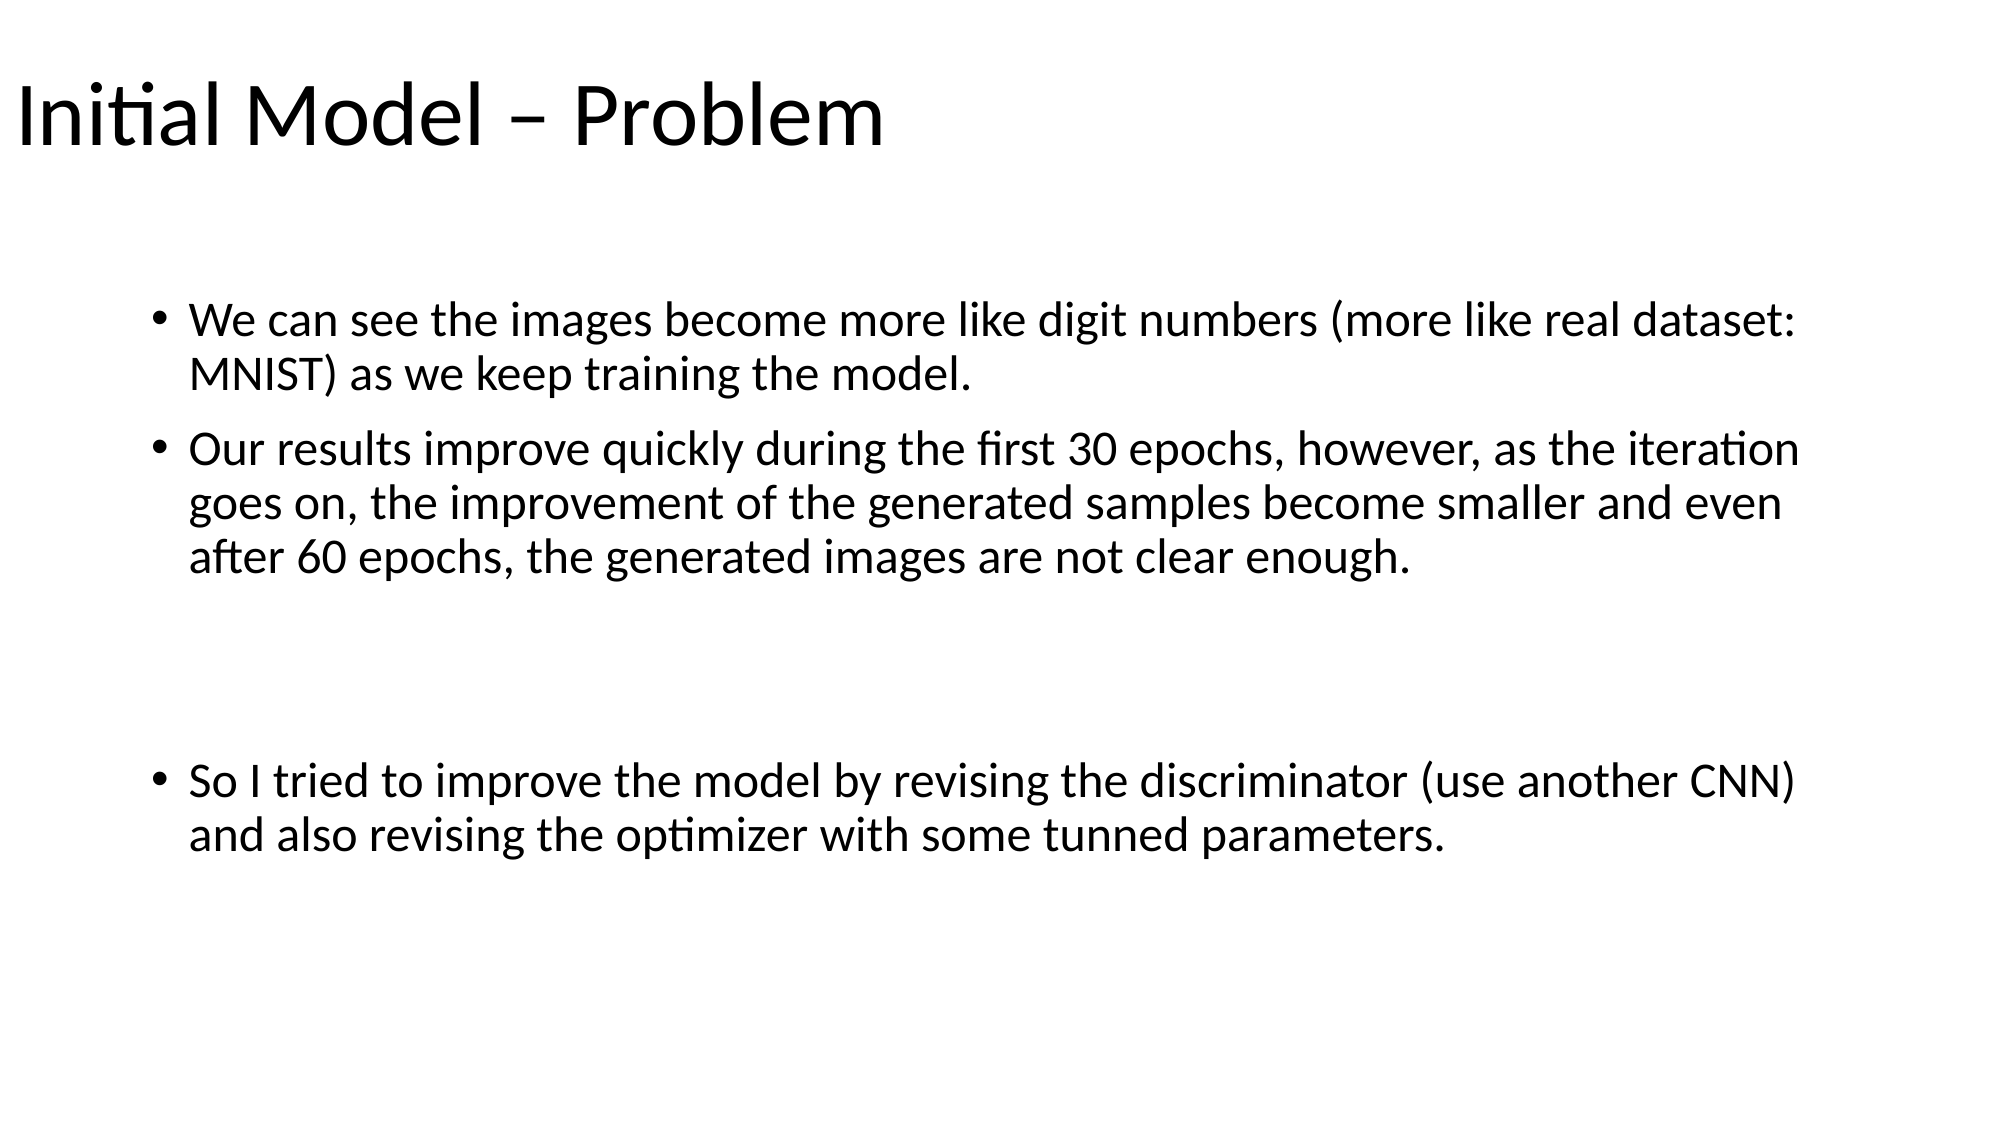

# Initial Model – Problem
We can see the images become more like digit numbers (more like real dataset: MNIST) as we keep training the model.
Our results improve quickly during the first 30 epochs, however, as the iteration goes on, the improvement of the generated samples become smaller and even after 60 epochs, the generated images are not clear enough.

So I tried to improve the model by revising the discriminator (use another CNN) and also revising the optimizer with some tunned parameters.